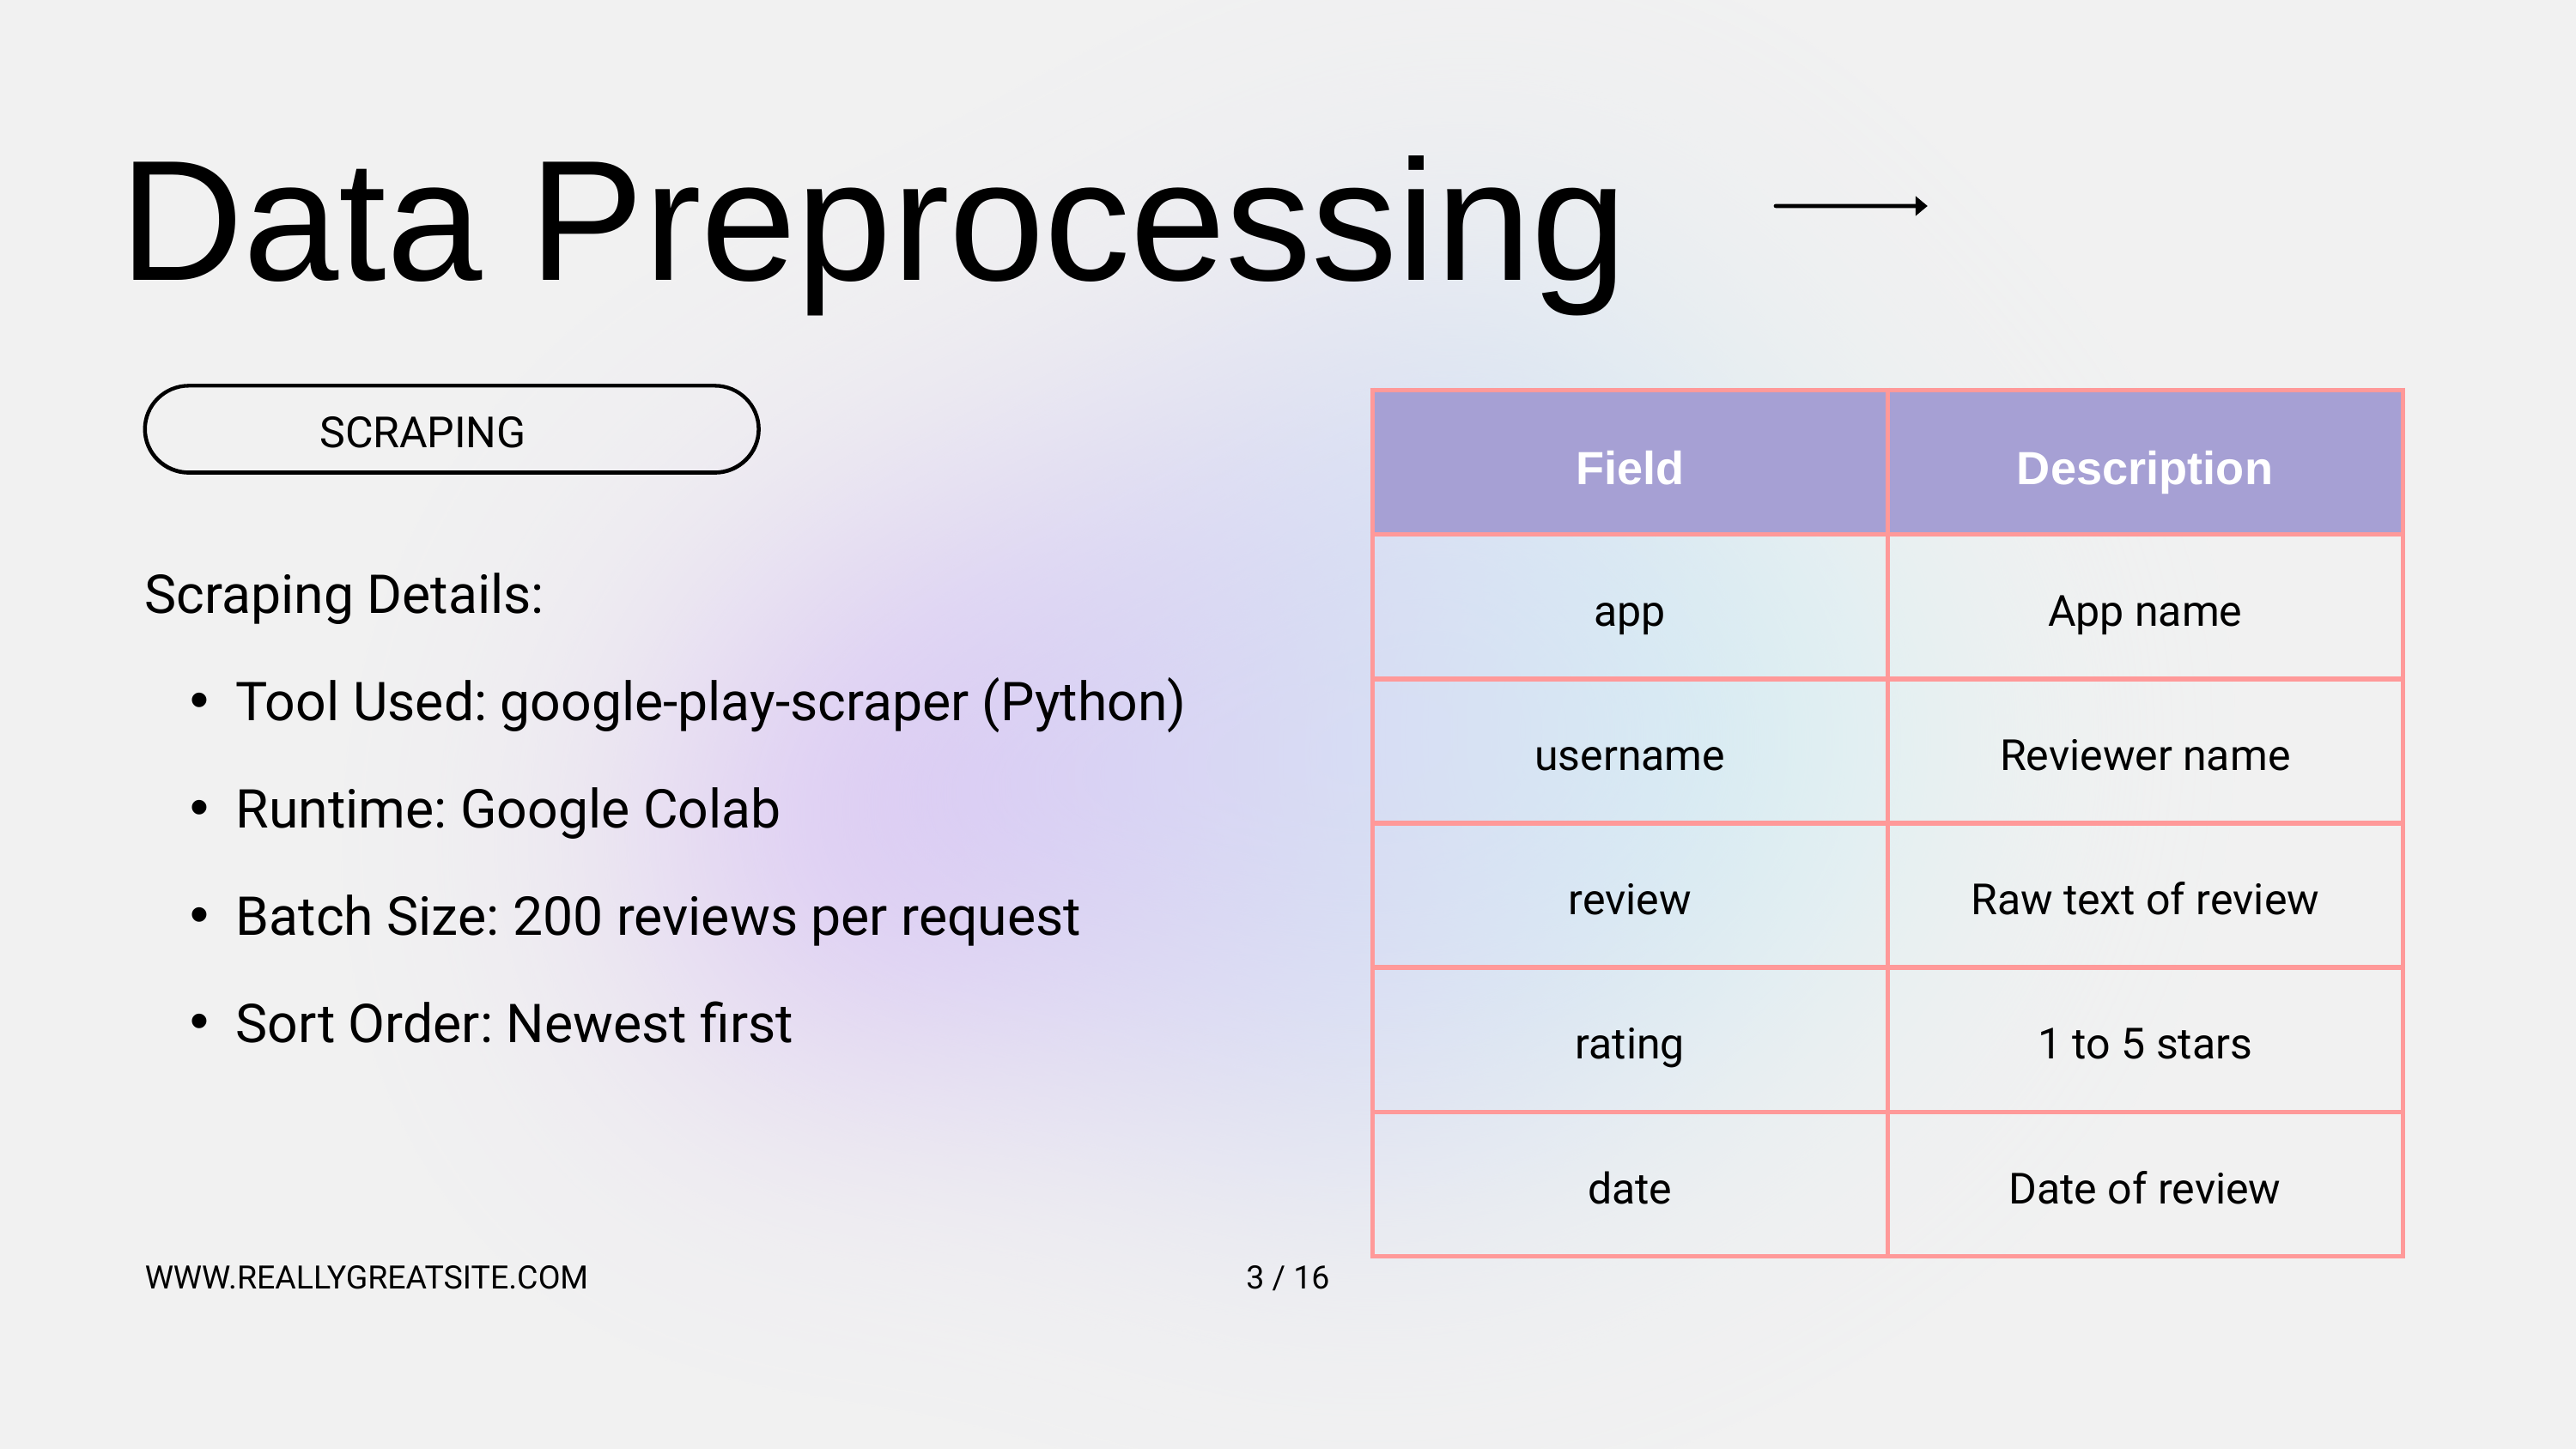

Data Preprocessing

| Field | Description |
| --- | --- |
| app | App name |
| username | Reviewer name |
| review | Raw text of review |
| rating | 1 to 5 stars |
| date | Date of review |
SCRAPING
Scraping Details:
Tool Used: google-play-scraper (Python)
Runtime: Google Colab
Batch Size: 200 reviews per request
Sort Order: Newest first

WWW.REALLYGREATSITE.COM
3 / 16